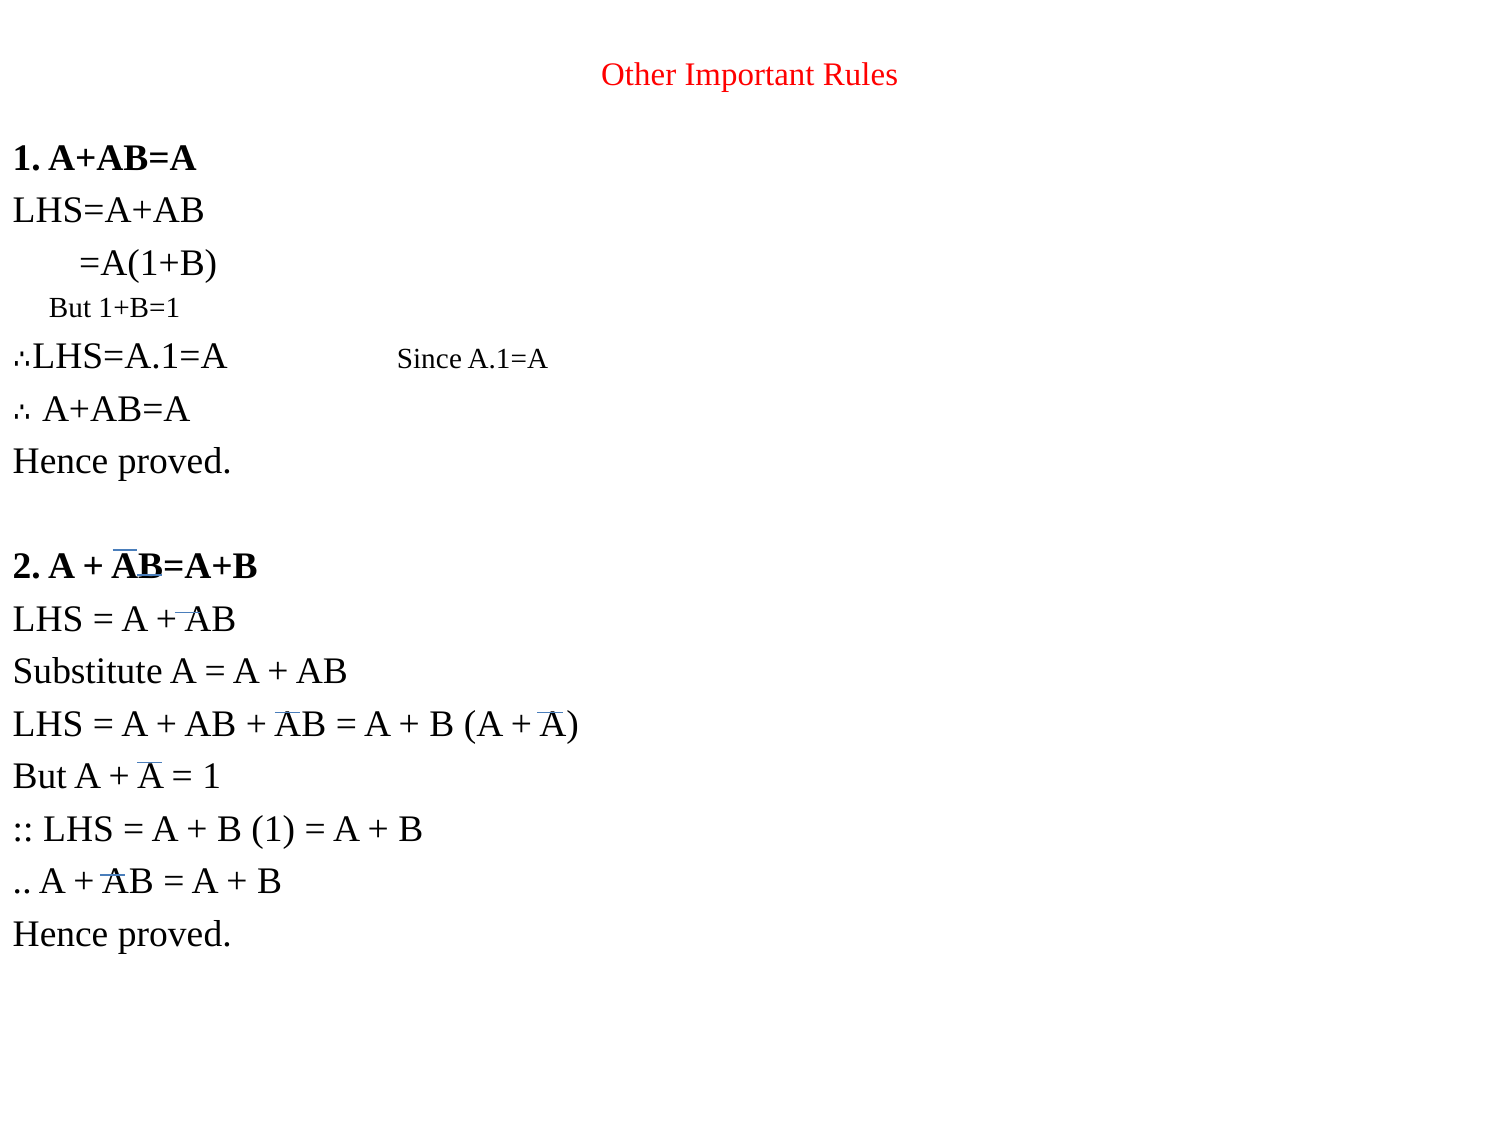

# Other Important Rules
1. A+AB=A
LHS=A+AB
       =A(1+B)
     But 1+B=1
∴LHS=A.1=A                  Since A.1=A
∴ A+AB=A
Hence proved.

2. A + AB=A+B
LHS = A + AB
Substitute A = A + AB
LHS = A + AB + AB = A + B (A + A)
But A + A = 1
:: LHS = A + B (1) = A + B
.. A + AB = A + B
Hence proved.